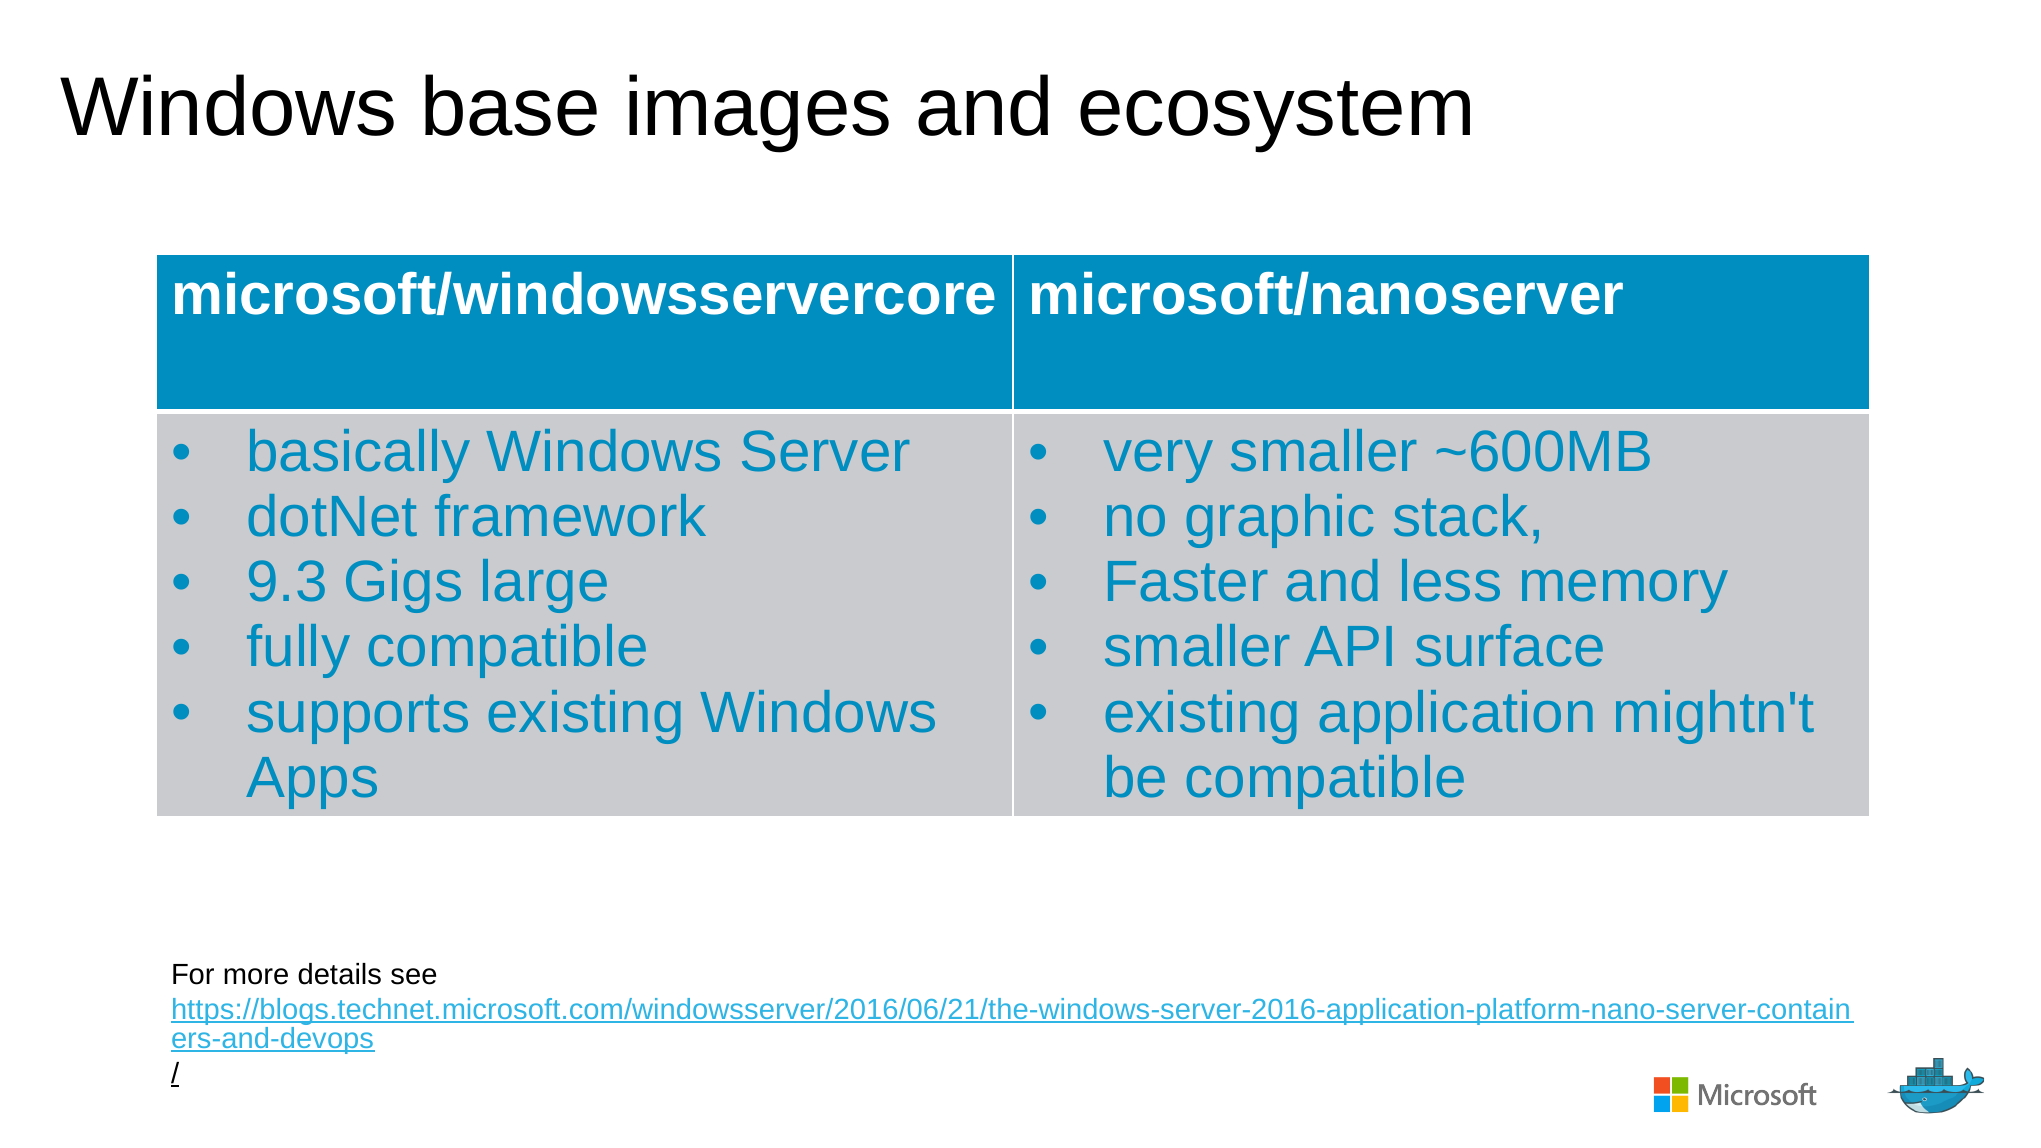

# Windows base images and ecosystem
| microsoft/windowsservercore | microsoft/nanoserver |
| --- | --- |
| basically Windows Server dotNet framework 9.3 Gigs large fully compatible supports existing Windows Apps | very smaller ~600MB no graphic stack, Faster and less memory smaller API surface existing application mightn't be compatible |
For more details see https://blogs.technet.microsoft.com/windowsserver/2016/06/21/the-windows-server-2016-application-platform-nano-server-containers-and-devops/